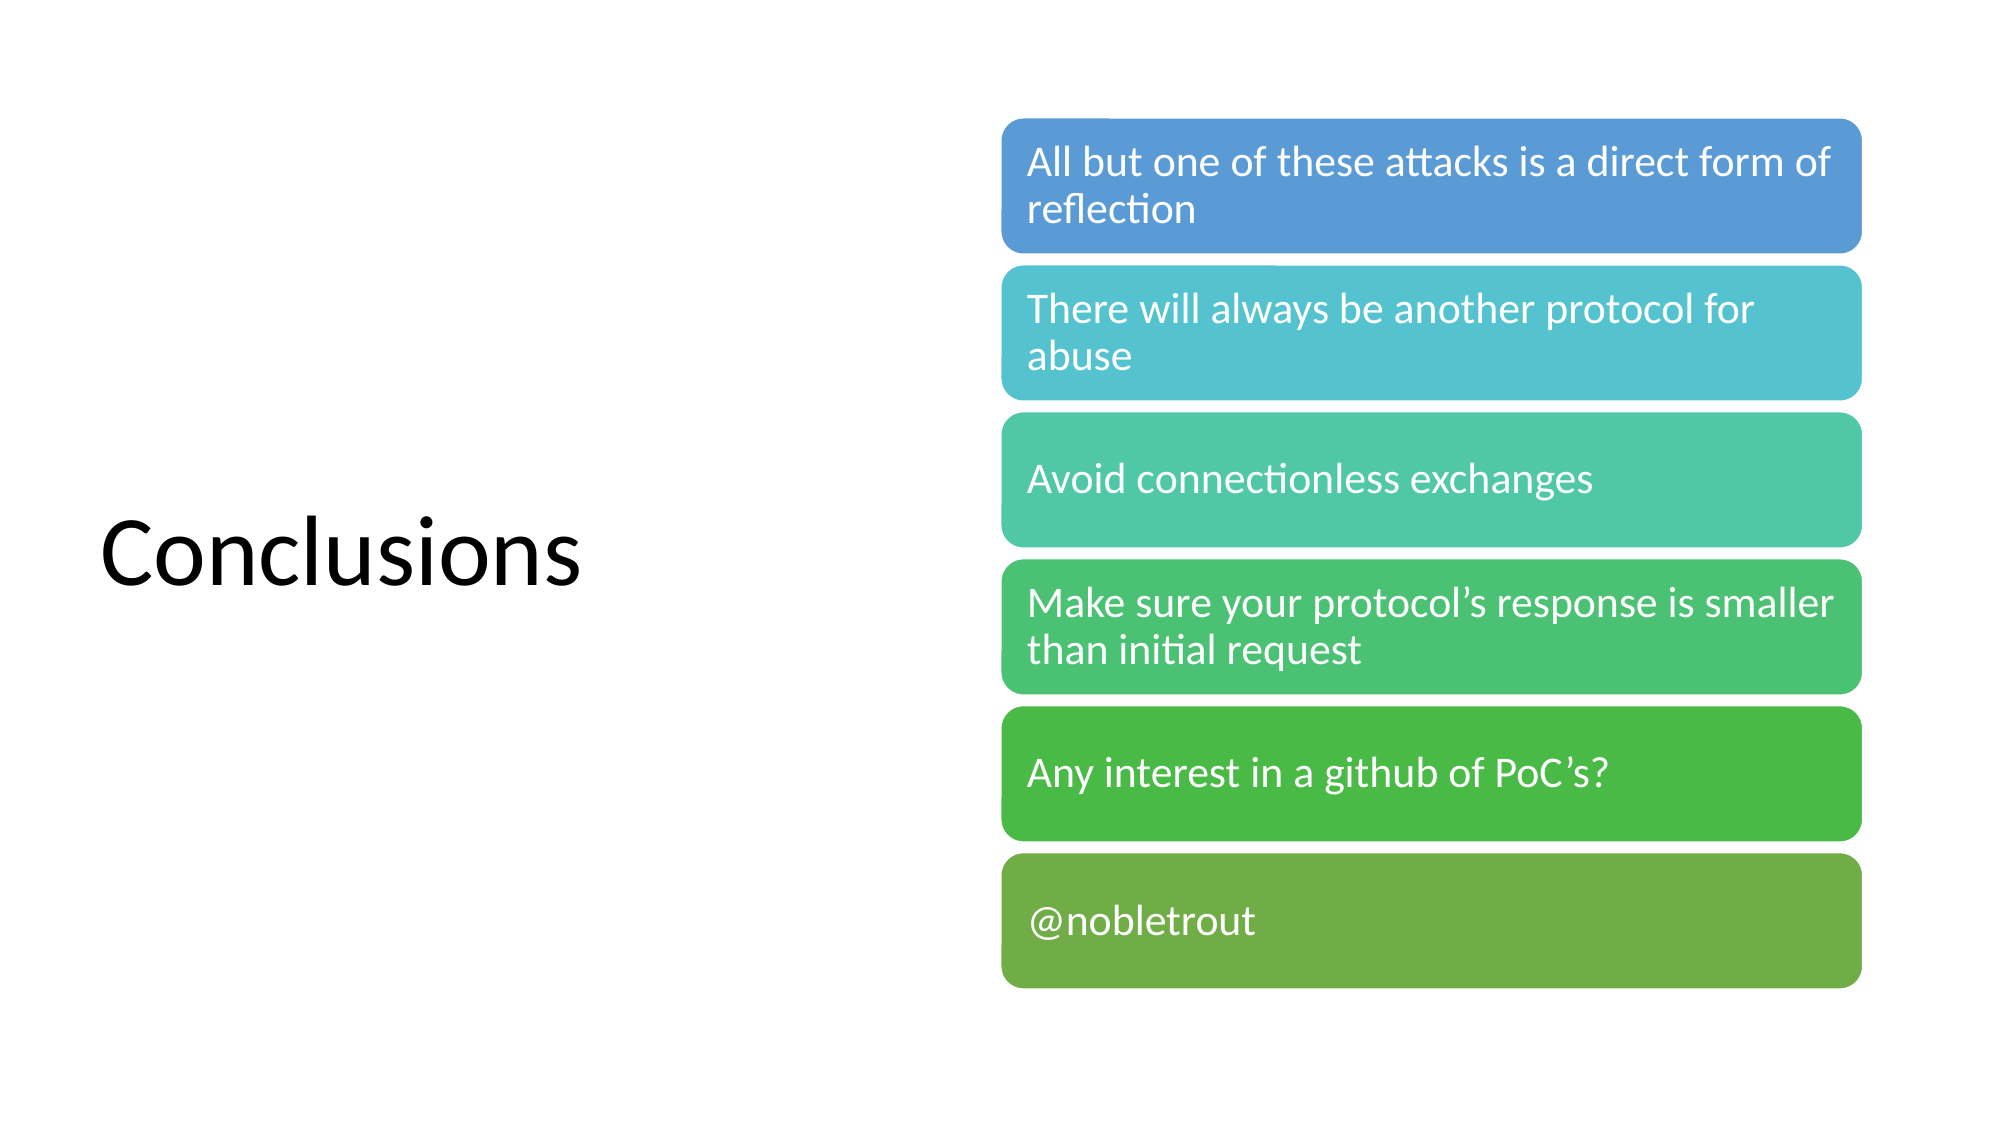

# Conclusions
All but one of these attacks is a direct form of reflection
There will always be another protocol for abuse
Avoid connectionless exchanges
Make sure your protocol’s response is smaller than initial request
Any interest in a github of PoC’s?
@nobletrout